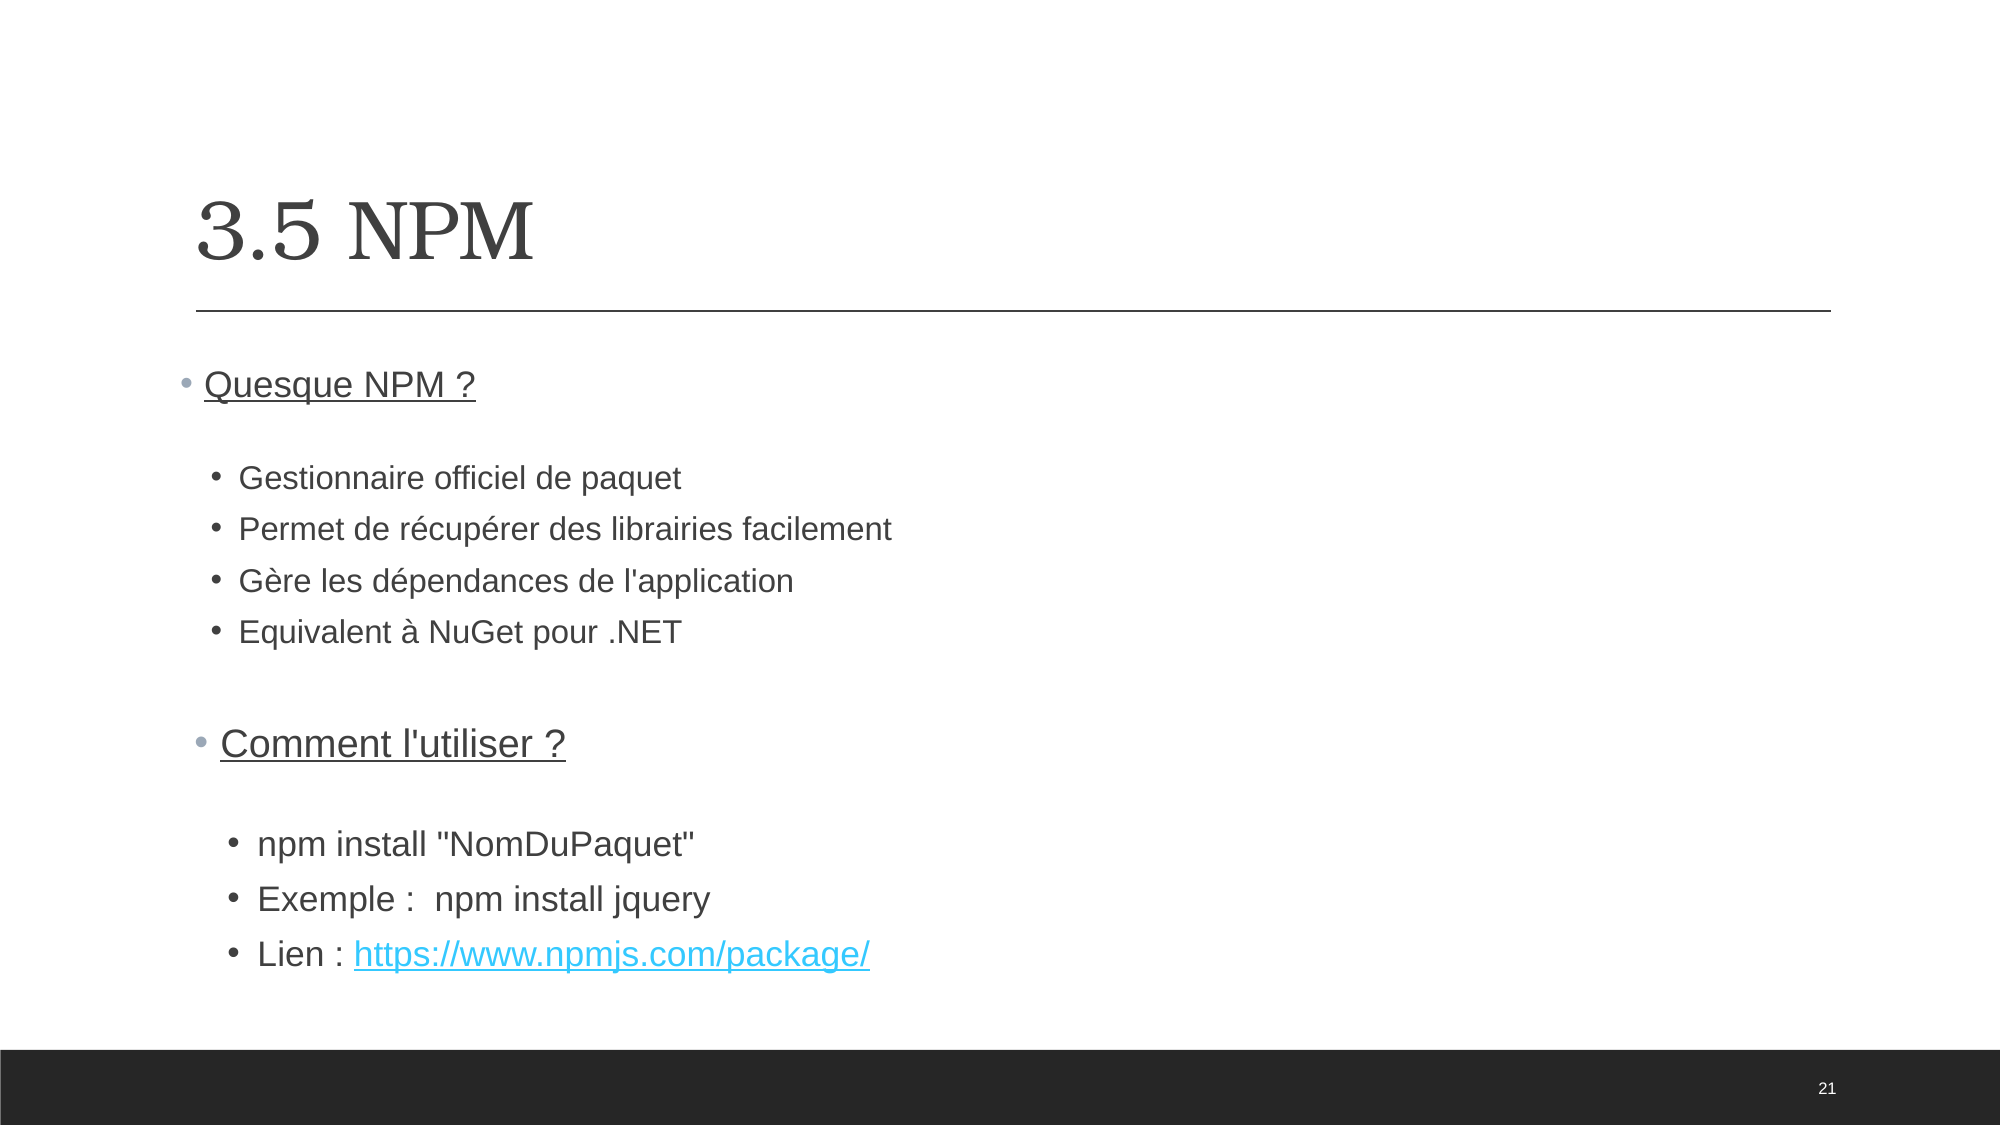

# 3.5 NPM
 Quesque NPM ?
Gestionnaire officiel de paquet
Permet de récupérer des librairies facilement
Gère les dépendances de l'application
Equivalent à NuGet pour .NET
 Comment l'utiliser ?
npm install "NomDuPaquet"
Exemple :  npm install jquery
Lien : https://www.npmjs.com/package/

21